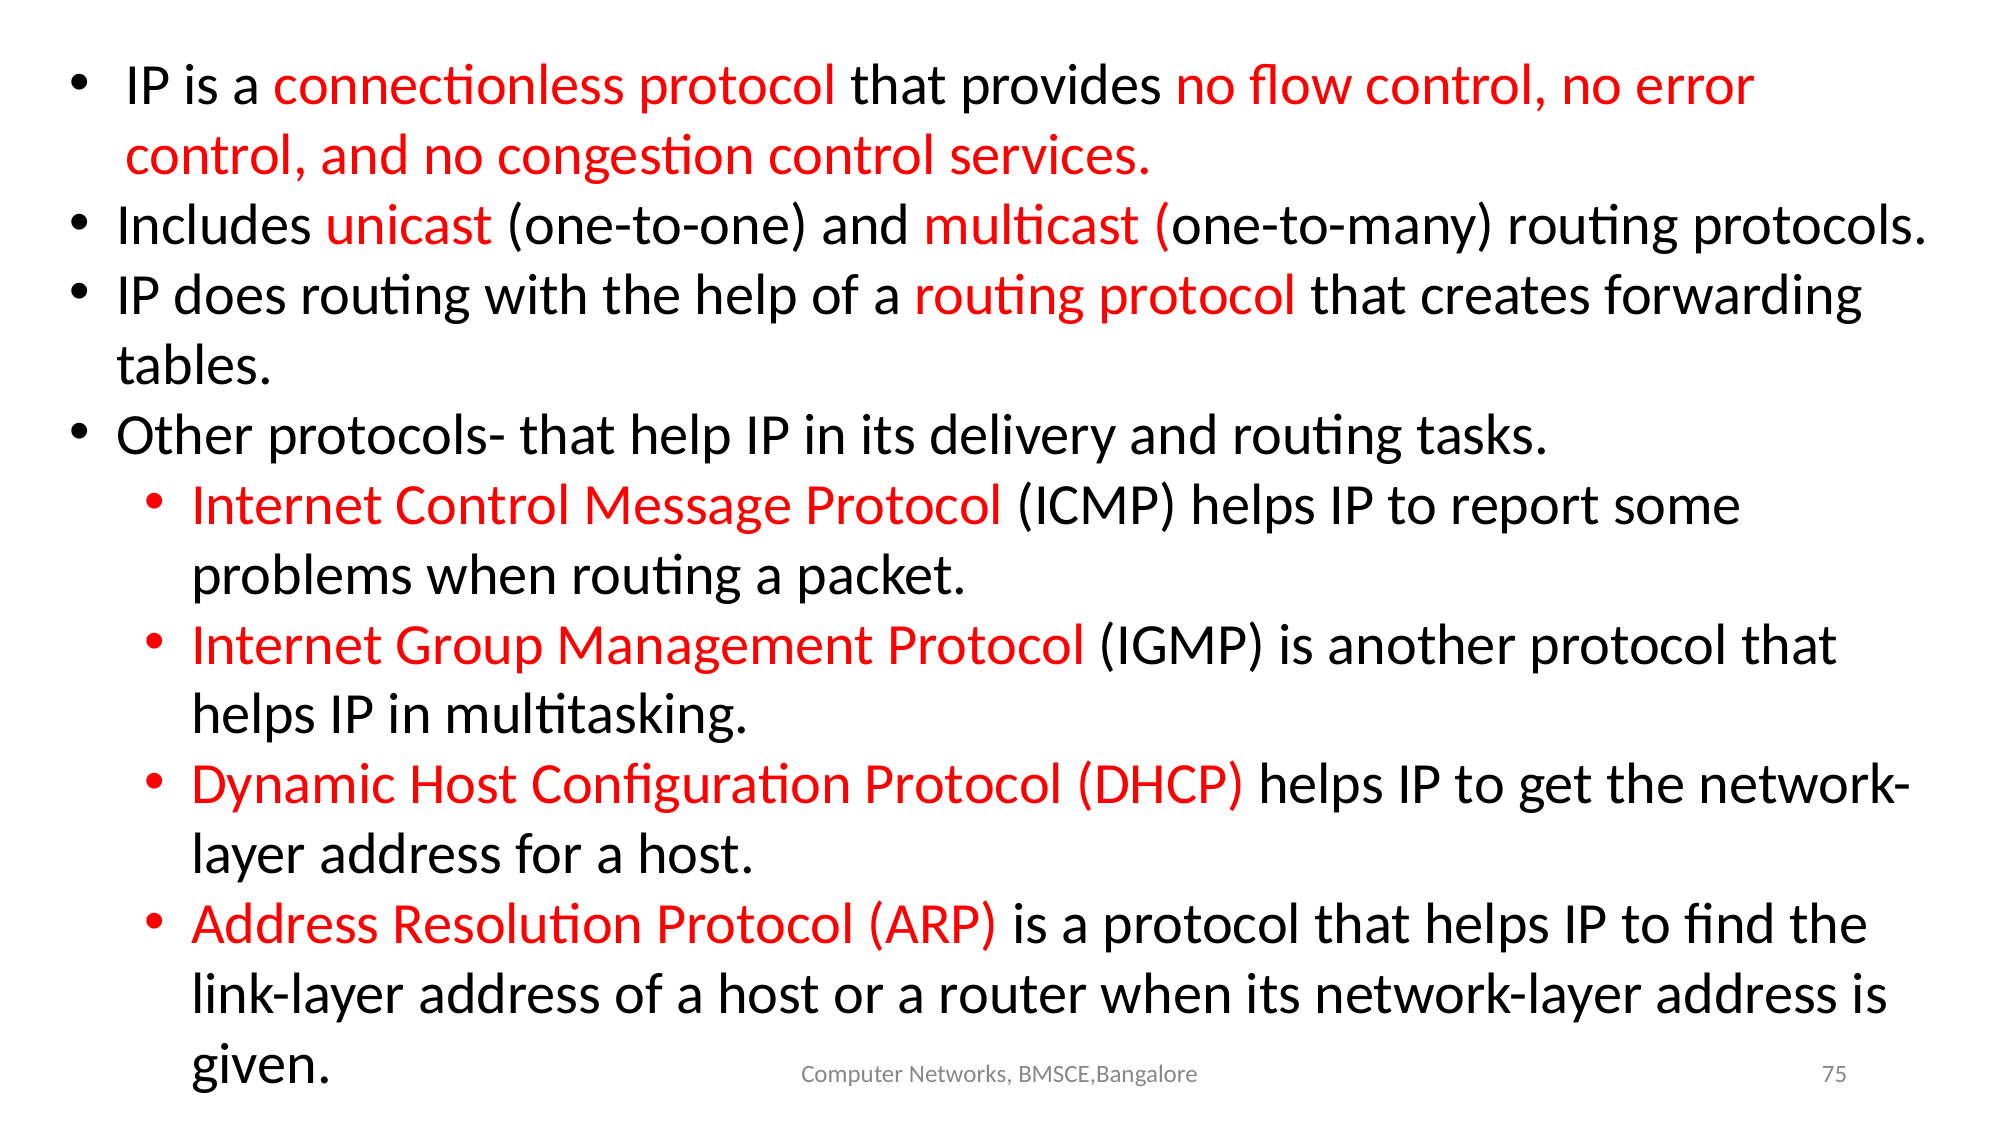

IP is a connectionless protocol that provides no flow control, no error control, and no congestion control services.
Includes unicast (one-to-one) and multicast (one-to-many) routing protocols.
IP does routing with the help of a routing protocol that creates forwarding tables.
Other protocols- that help IP in its delivery and routing tasks.
Internet Control Message Protocol (ICMP) helps IP to report some problems when routing a packet.
Internet Group Management Protocol (IGMP) is another protocol that helps IP in multitasking.
Dynamic Host Configuration Protocol (DHCP) helps IP to get the network-layer address for a host.
Address Resolution Protocol (ARP) is a protocol that helps IP to find the link-layer address of a host or a router when its network-layer address is given.
Computer Networks, BMSCE,Bangalore
75